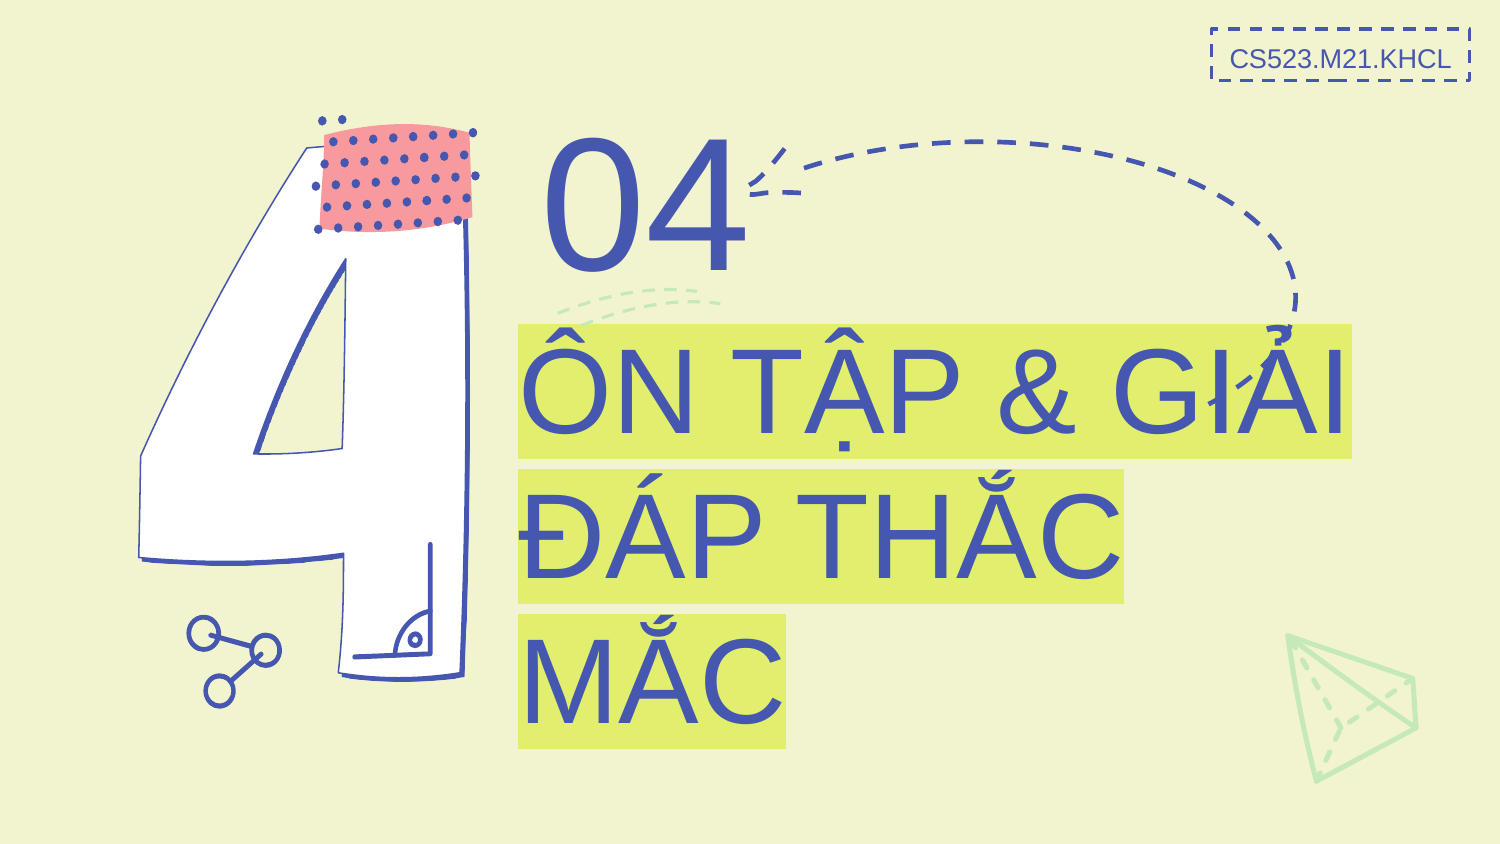

CS523.M21.KHCL

04

# ÔN TẬP & GIẢI ĐÁP THẮC MẮC